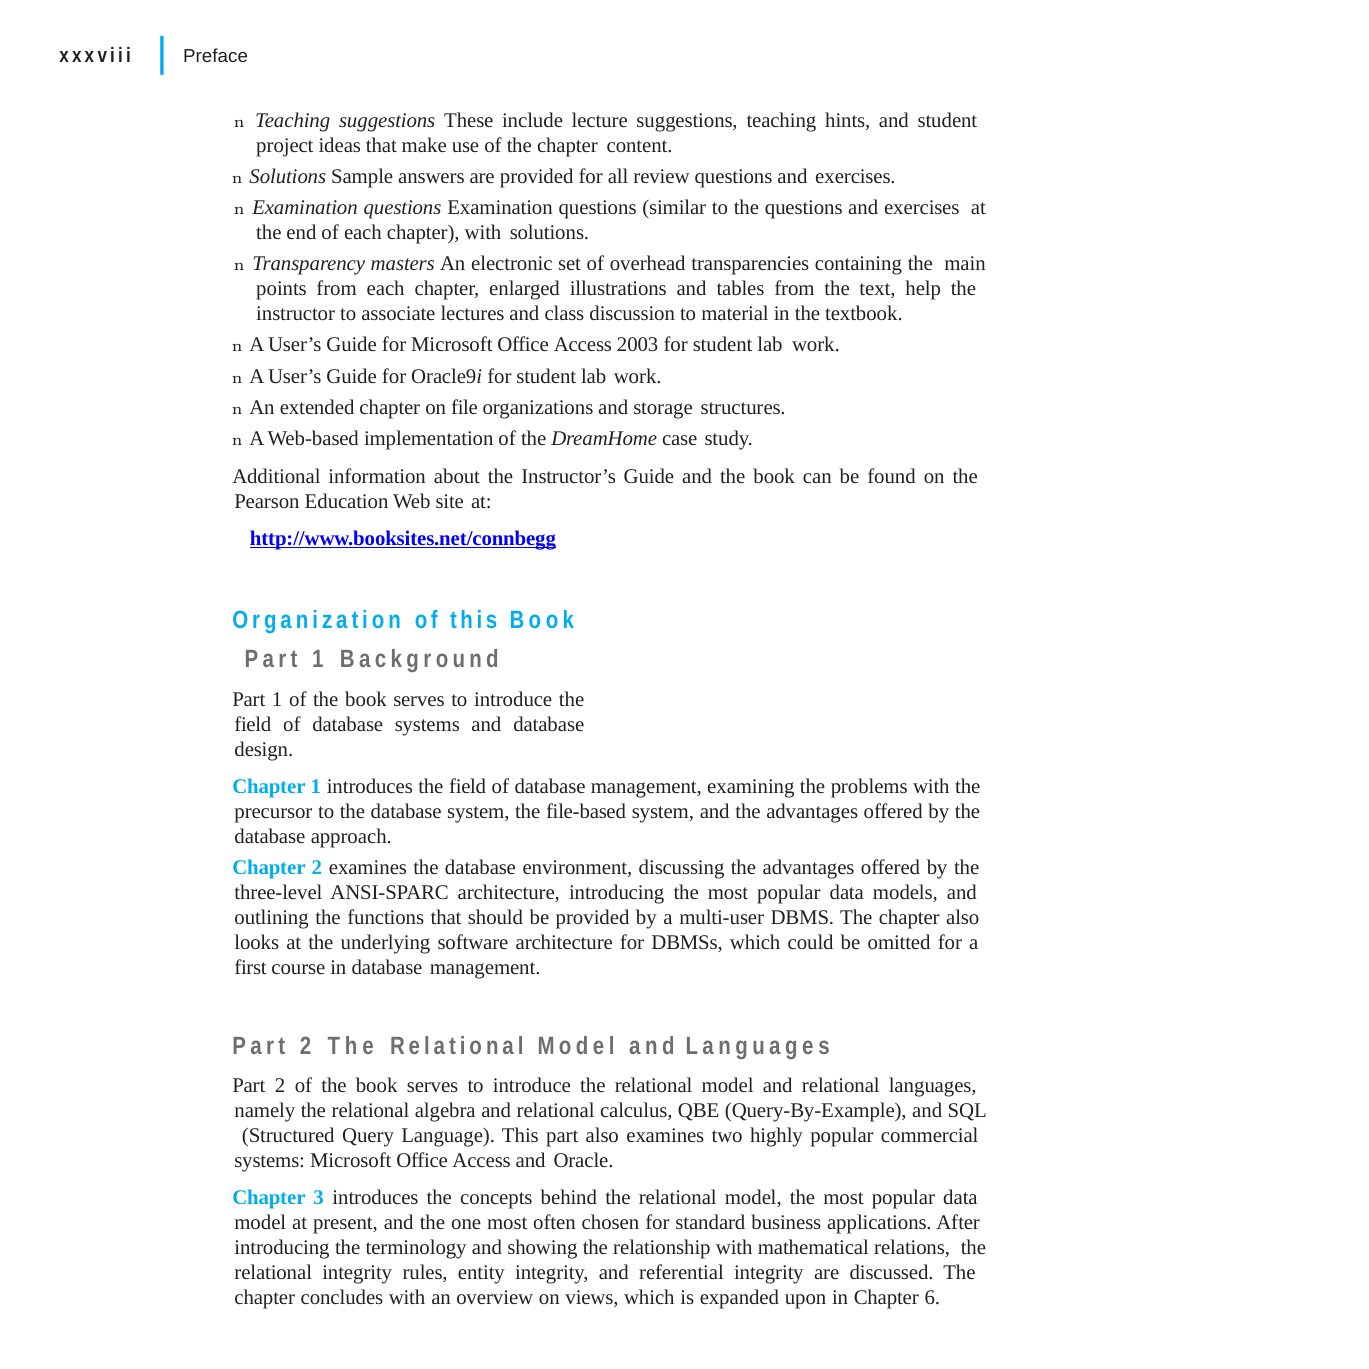

|
xxxviii
Preface
n Teaching suggestions These include lecture suggestions, teaching hints, and student  project ideas that make use of the chapter content.
n Solutions Sample answers are provided for all review questions and exercises.
n Examination questions Examination questions (similar to the questions and exercises  at the end of each chapter), with solutions.
n Transparency masters An electronic set of overhead transparencies containing the  main points from each chapter, enlarged illustrations and tables from the text, help the  instructor to associate lectures and class discussion to material in the textbook.
n A User’s Guide for Microsoft Office Access 2003 for student lab work.
n A User’s Guide for Oracle9i for student lab work.
n An extended chapter on file organizations and storage structures.
n A Web-based implementation of the DreamHome case study.
Additional information about the Instructor’s Guide and the book can be found on the  Pearson Education Web site at:
http://www.booksites.net/connbegg

Organization of this Book  Part 1 Background
Part 1 of the book serves to introduce the field of database systems and database design.
Chapter 1 introduces the field of database management, examining the problems with the  precursor to the database system, the file-based system, and the advantages offered by the  database approach.
Chapter 2 examines the database environment, discussing the advantages offered by the  three-level ANSI-SPARC architecture, introducing the most popular data models, and  outlining the functions that should be provided by a multi-user DBMS. The chapter also  looks at the underlying software architecture for DBMSs, which could be omitted for a  first course in database management.

Part 2 The Relational Model and Languages
Part 2 of the book serves to introduce the relational model and relational languages,  namely the relational algebra and relational calculus, QBE (Query-By-Example), and SQL  (Structured Query Language). This part also examines two highly popular commercial  systems: Microsoft Office Access and Oracle.
Chapter 3 introduces the concepts behind the relational model, the most popular data  model at present, and the one most often chosen for standard business applications. After  introducing the terminology and showing the relationship with mathematical relations,  the relational integrity rules, entity integrity, and referential integrity are discussed. The  chapter concludes with an overview on views, which is expanded upon in Chapter 6.